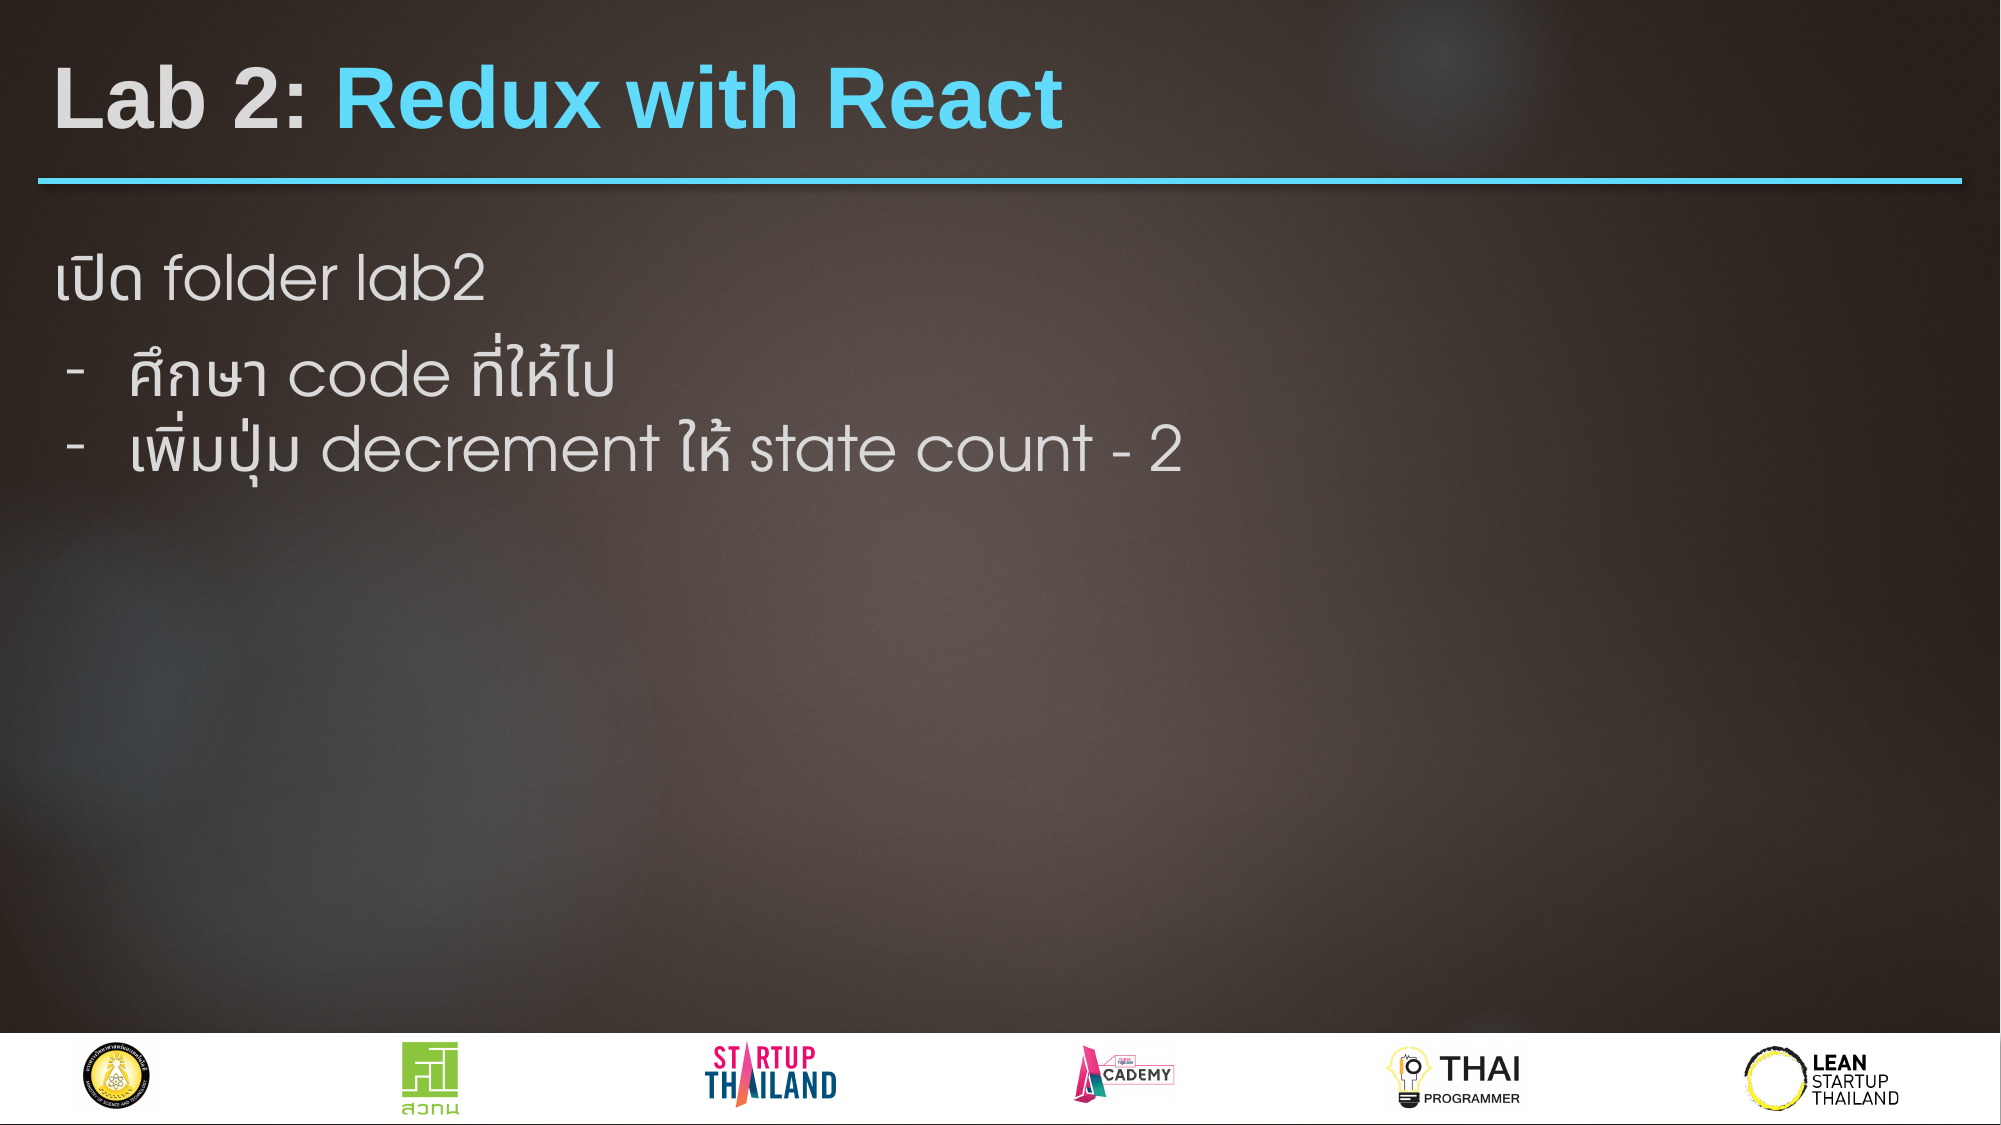

# Lab 2: Redux with React
เปิด folder lab2
ศึกษา code ที่ให้ไป
เพิ่มปุ่ม decrement ให้ state count - 2